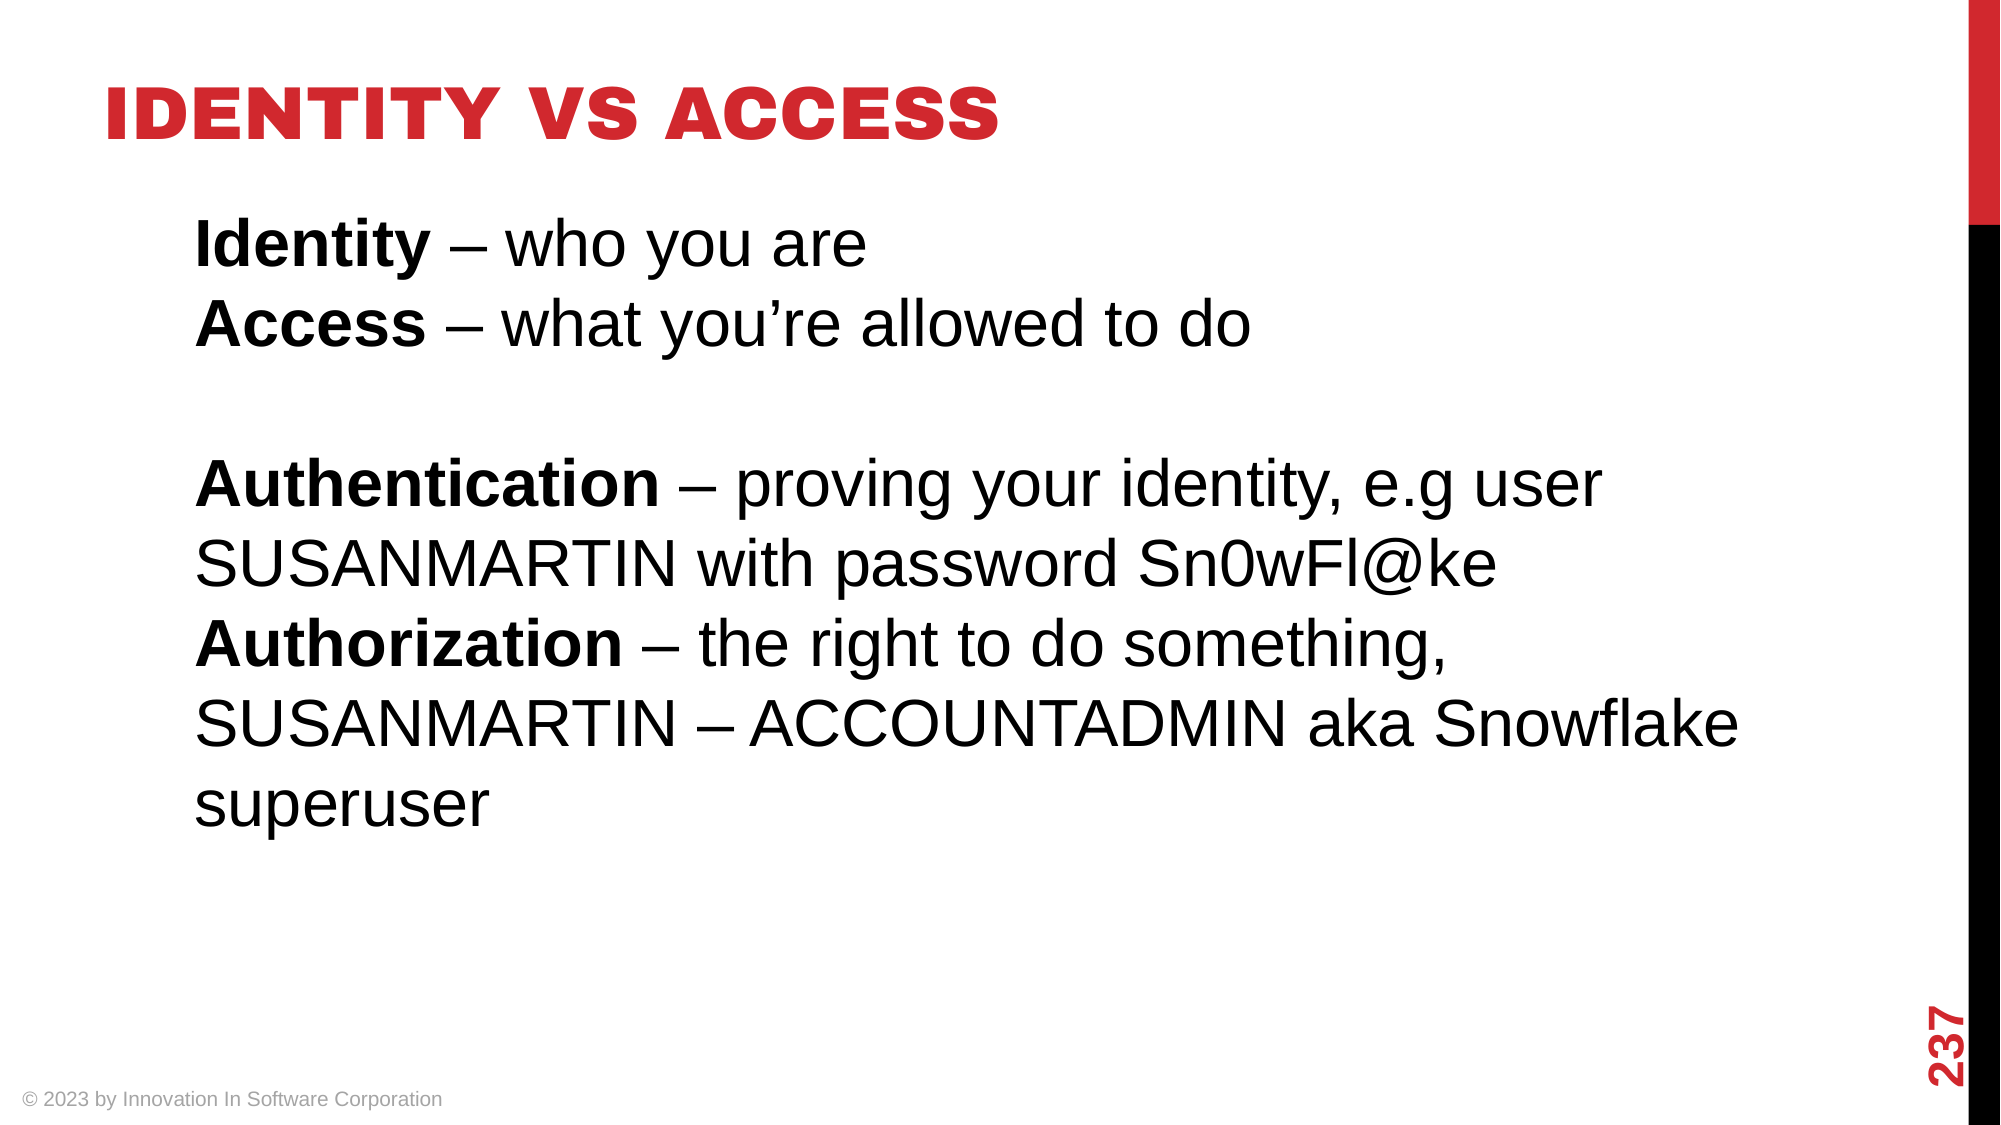

# IDENTITY VS ACCESS
Identity – who you are
Access – what you’re allowed to do

Authentication – proving your identity, e.g user SUSANMARTIN with password Sn0wFl@ke
Authorization – the right to do something, SUSANMARTIN – ACCOUNTADMIN aka Snowflake superuser
237
© 2023 by Innovation In Software Corporation